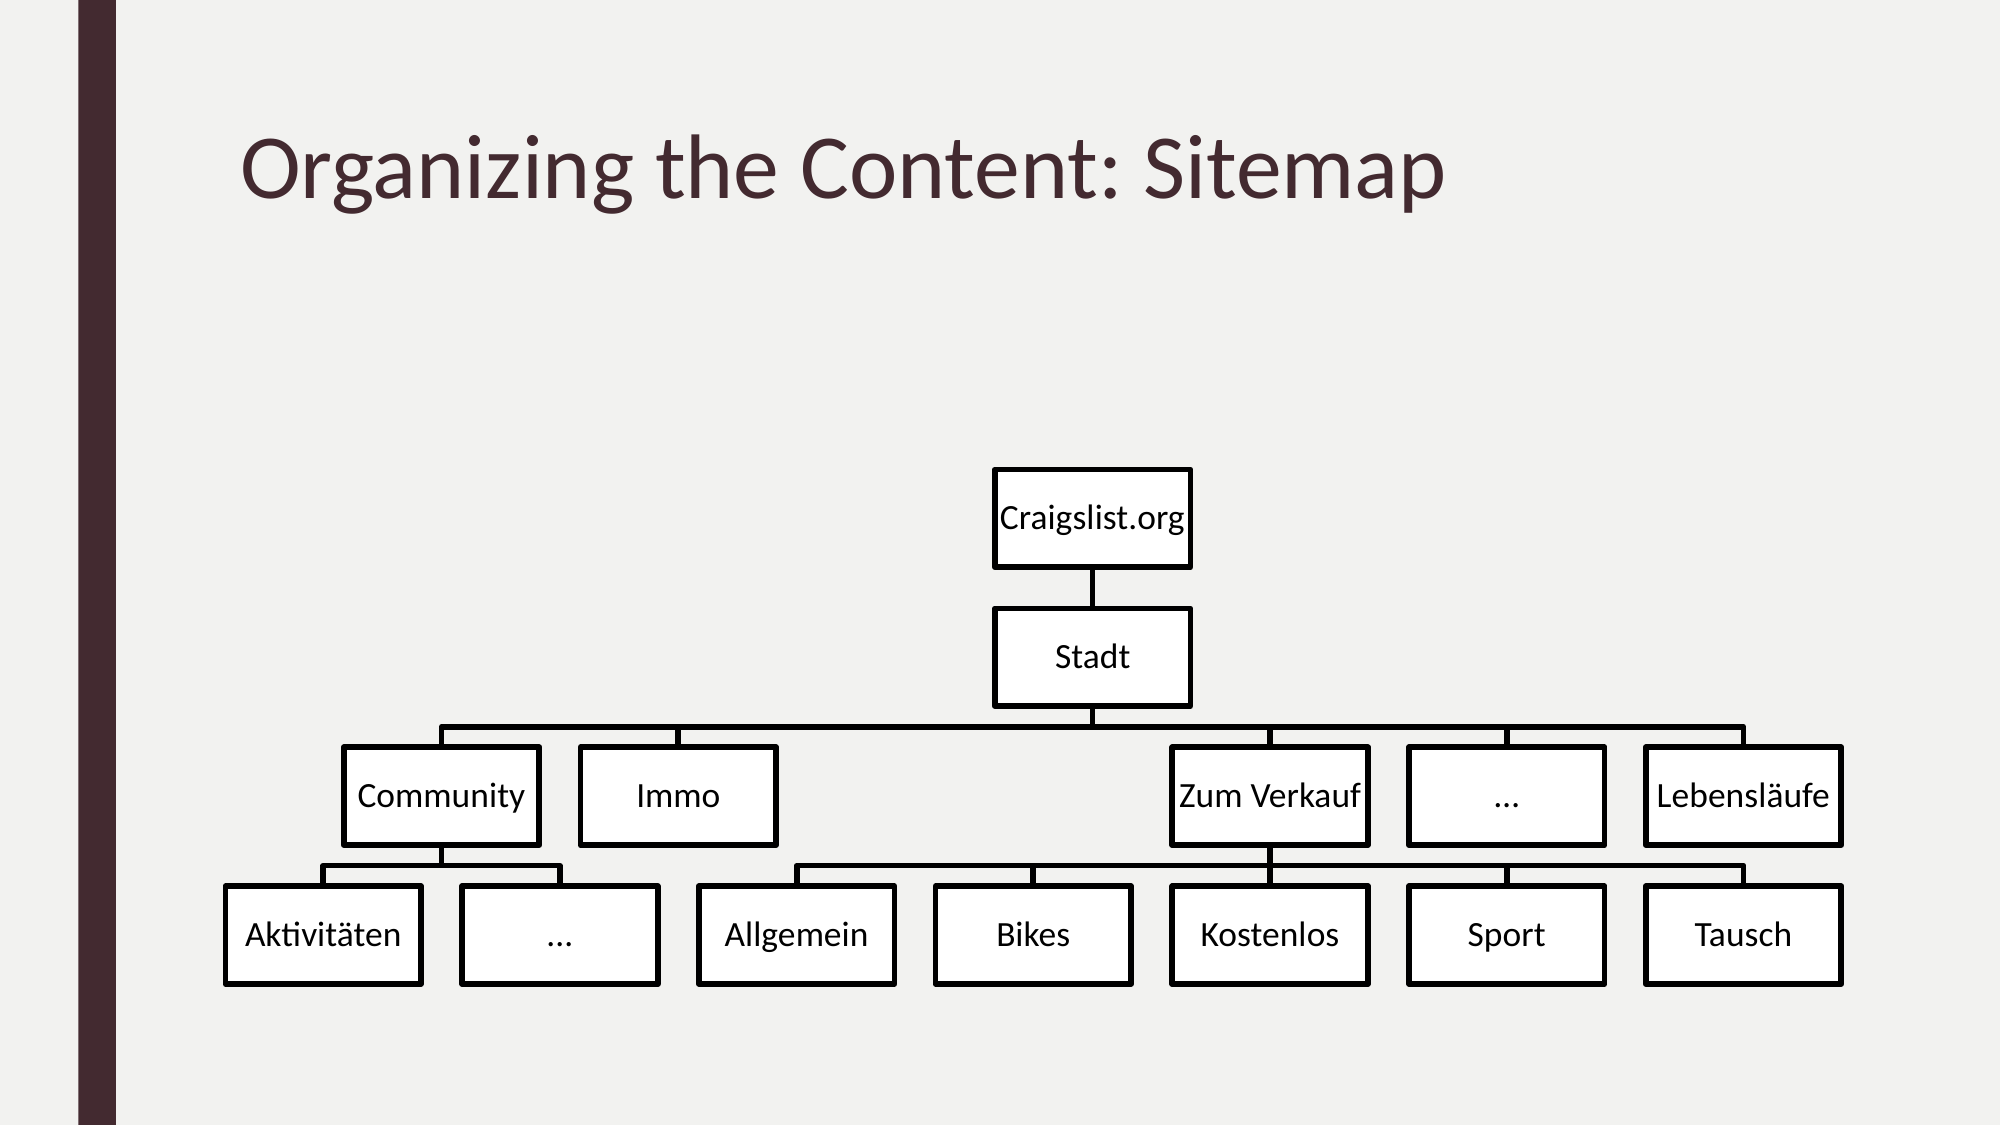

# Organizing the Content: Sitemap
Craigslist.org
Stadt
Community
Aktivitäten
...
Immo
Zum Verkauf
Allgemein
Bikes
Kostenlos
Sport
Tausch
…
Lebensläufe